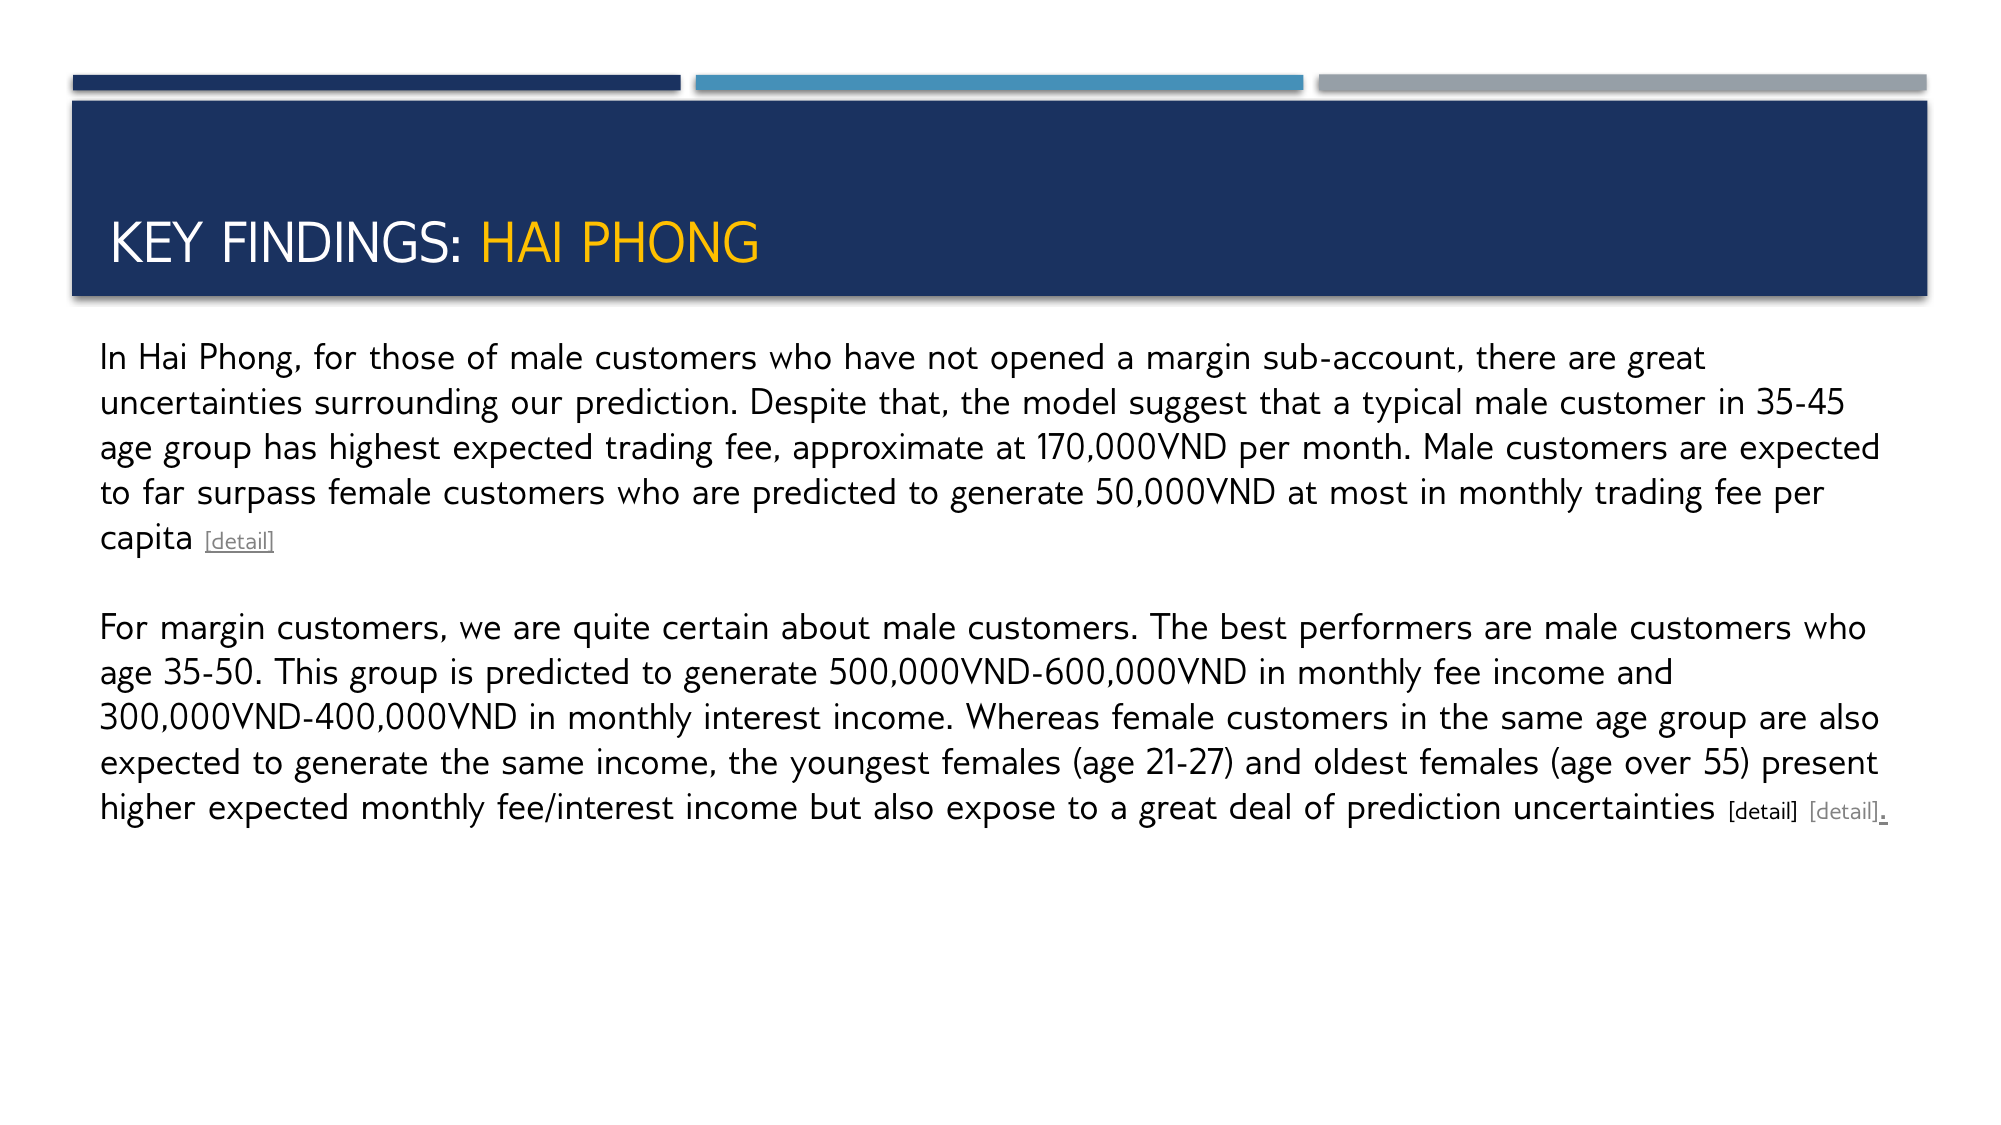

# KEY FINDINGS: hai phong
In Hai Phong, for those of male customers who have not opened a margin sub-account, there are great uncertainties surrounding our prediction. Despite that, the model suggest that a typical male customer in 35-45 age group has highest expected trading fee, approximate at 170,000VND per month. Male customers are expected to far surpass female customers who are predicted to generate 50,000VND at most in monthly trading fee per capita [detail]

For margin customers, we are quite certain about male customers. The best performers are male customers who age 35-50. This group is predicted to generate 500,000VND-600,000VND in monthly fee income and 300,000VND-400,000VND in monthly interest income. Whereas female customers in the same age group are also expected to generate the same income, the youngest females (age 21-27) and oldest females (age over 55) present higher expected monthly fee/interest income but also expose to a great deal of prediction uncertainties [detail] [detail].